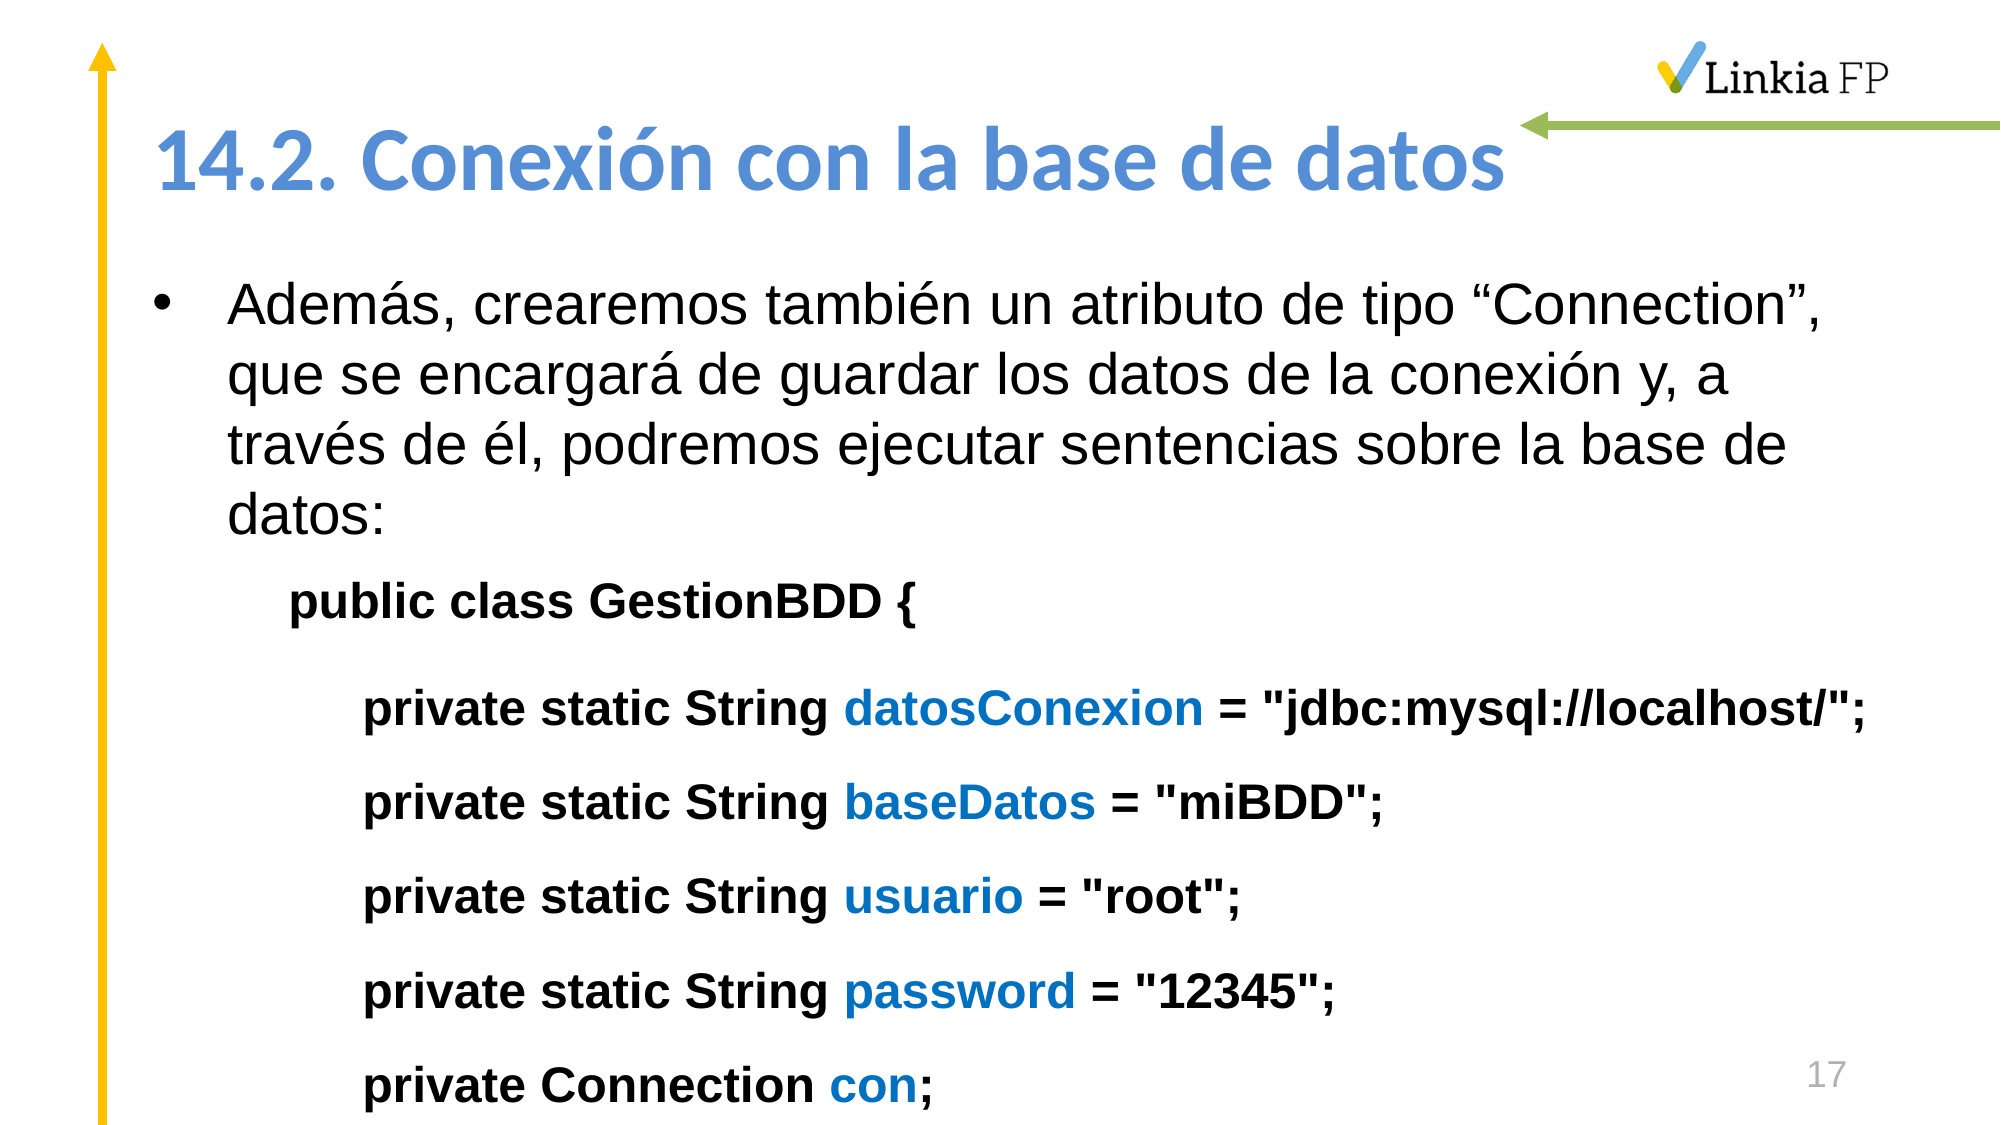

# 14.2. Conexión con la base de datos
Además, crearemos también un atributo de tipo “Connection”, que se encargará de guardar los datos de la conexión y, a través de él, podremos ejecutar sentencias sobre la base de datos:
public class GestionBDD {
private static String datosConexion = "jdbc:mysql://localhost/"; private static String baseDatos = "miBDD";
private static String usuario = "root";
private static String password = "12345";
private Connection con;
17